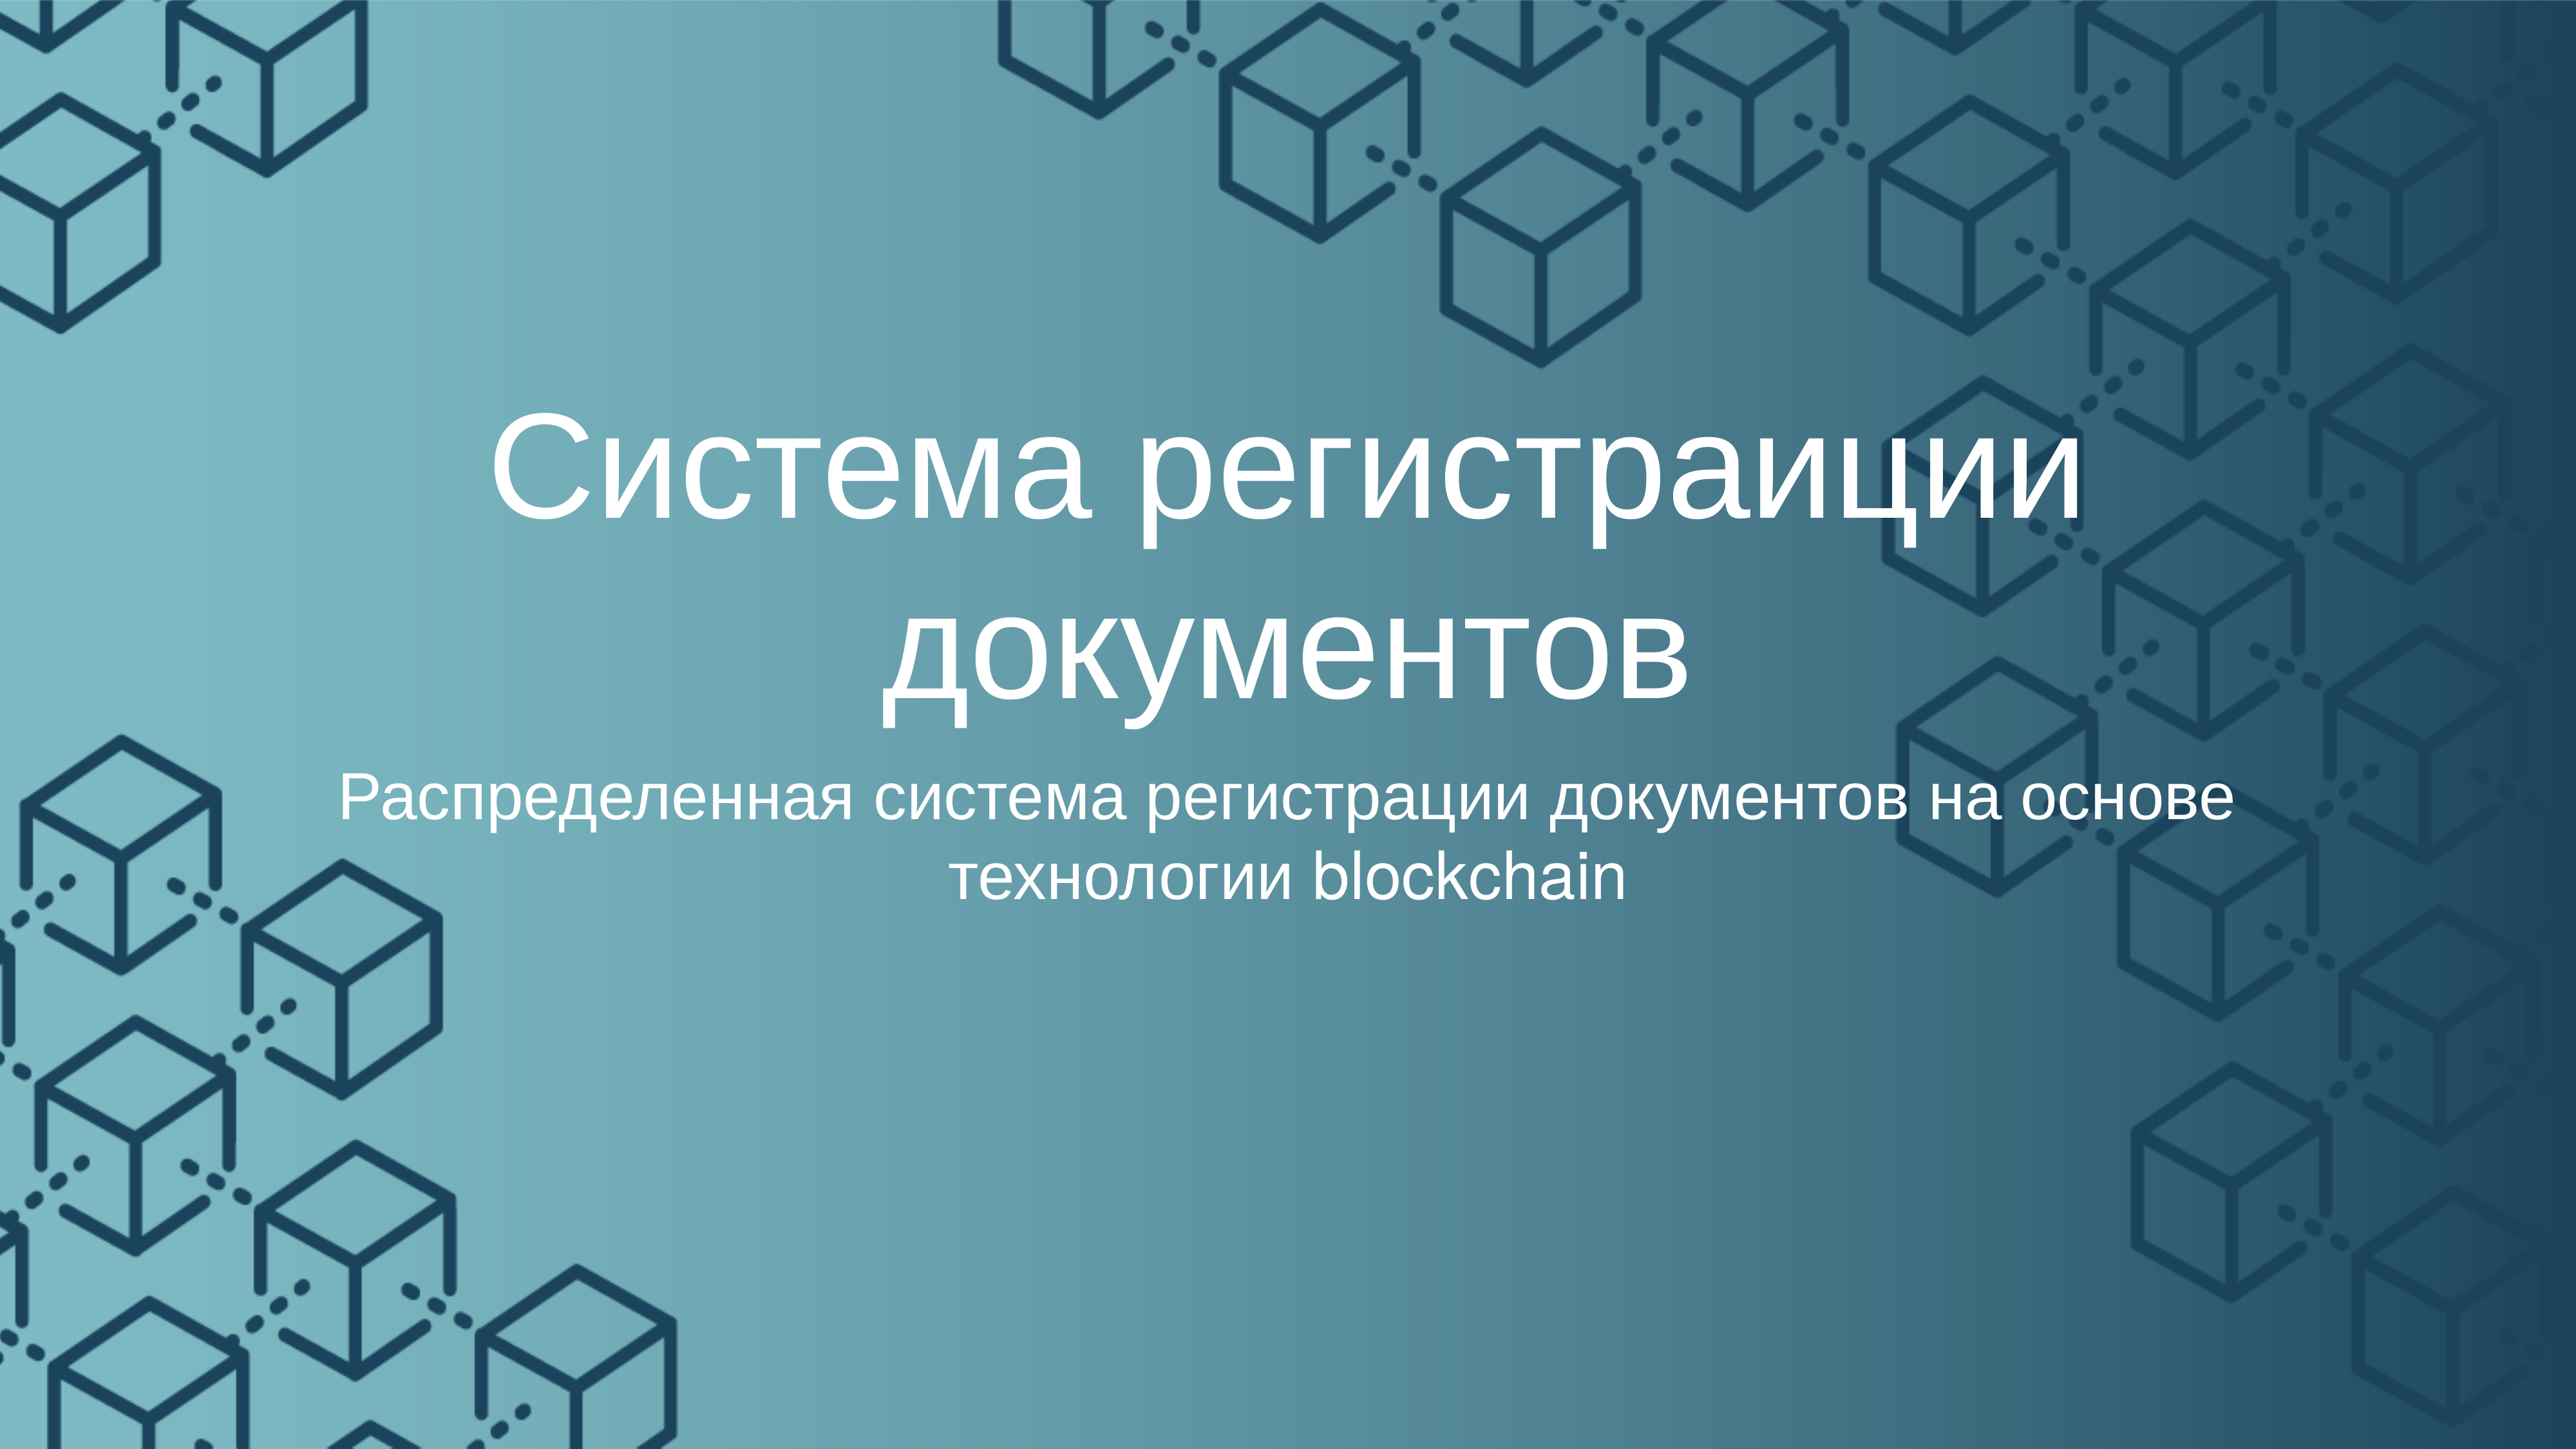

# Система регистраиции документов
Распределенная система регистрации документов на основе технологии blockchain